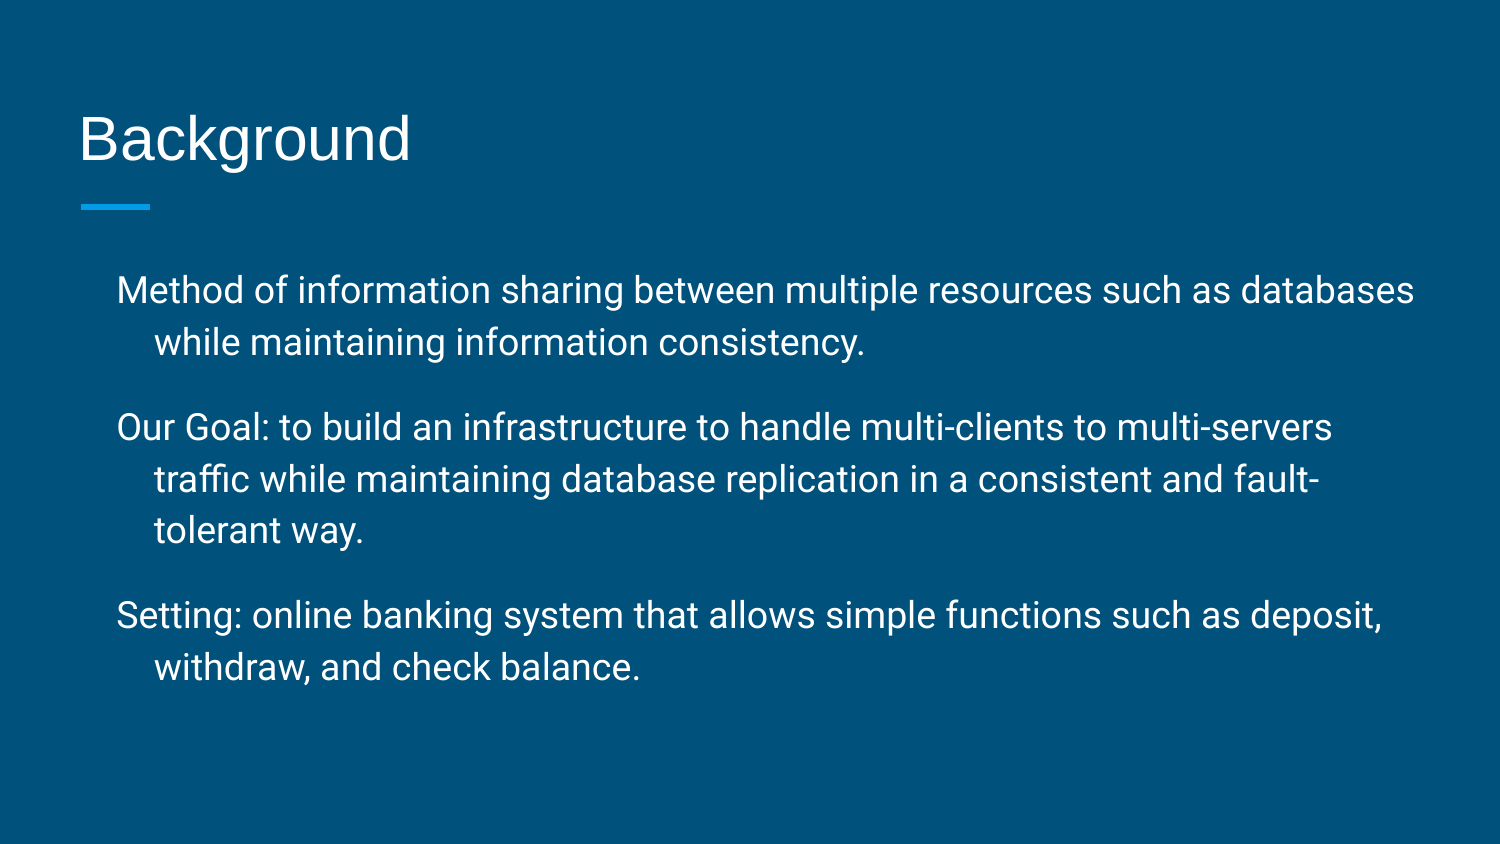

# Background
Method of information sharing between multiple resources such as databases while maintaining information consistency.
Our Goal: to build an infrastructure to handle multi-clients to multi-servers traffic while maintaining database replication in a consistent and fault-tolerant way.
Setting: online banking system that allows simple functions such as deposit, withdraw, and check balance.